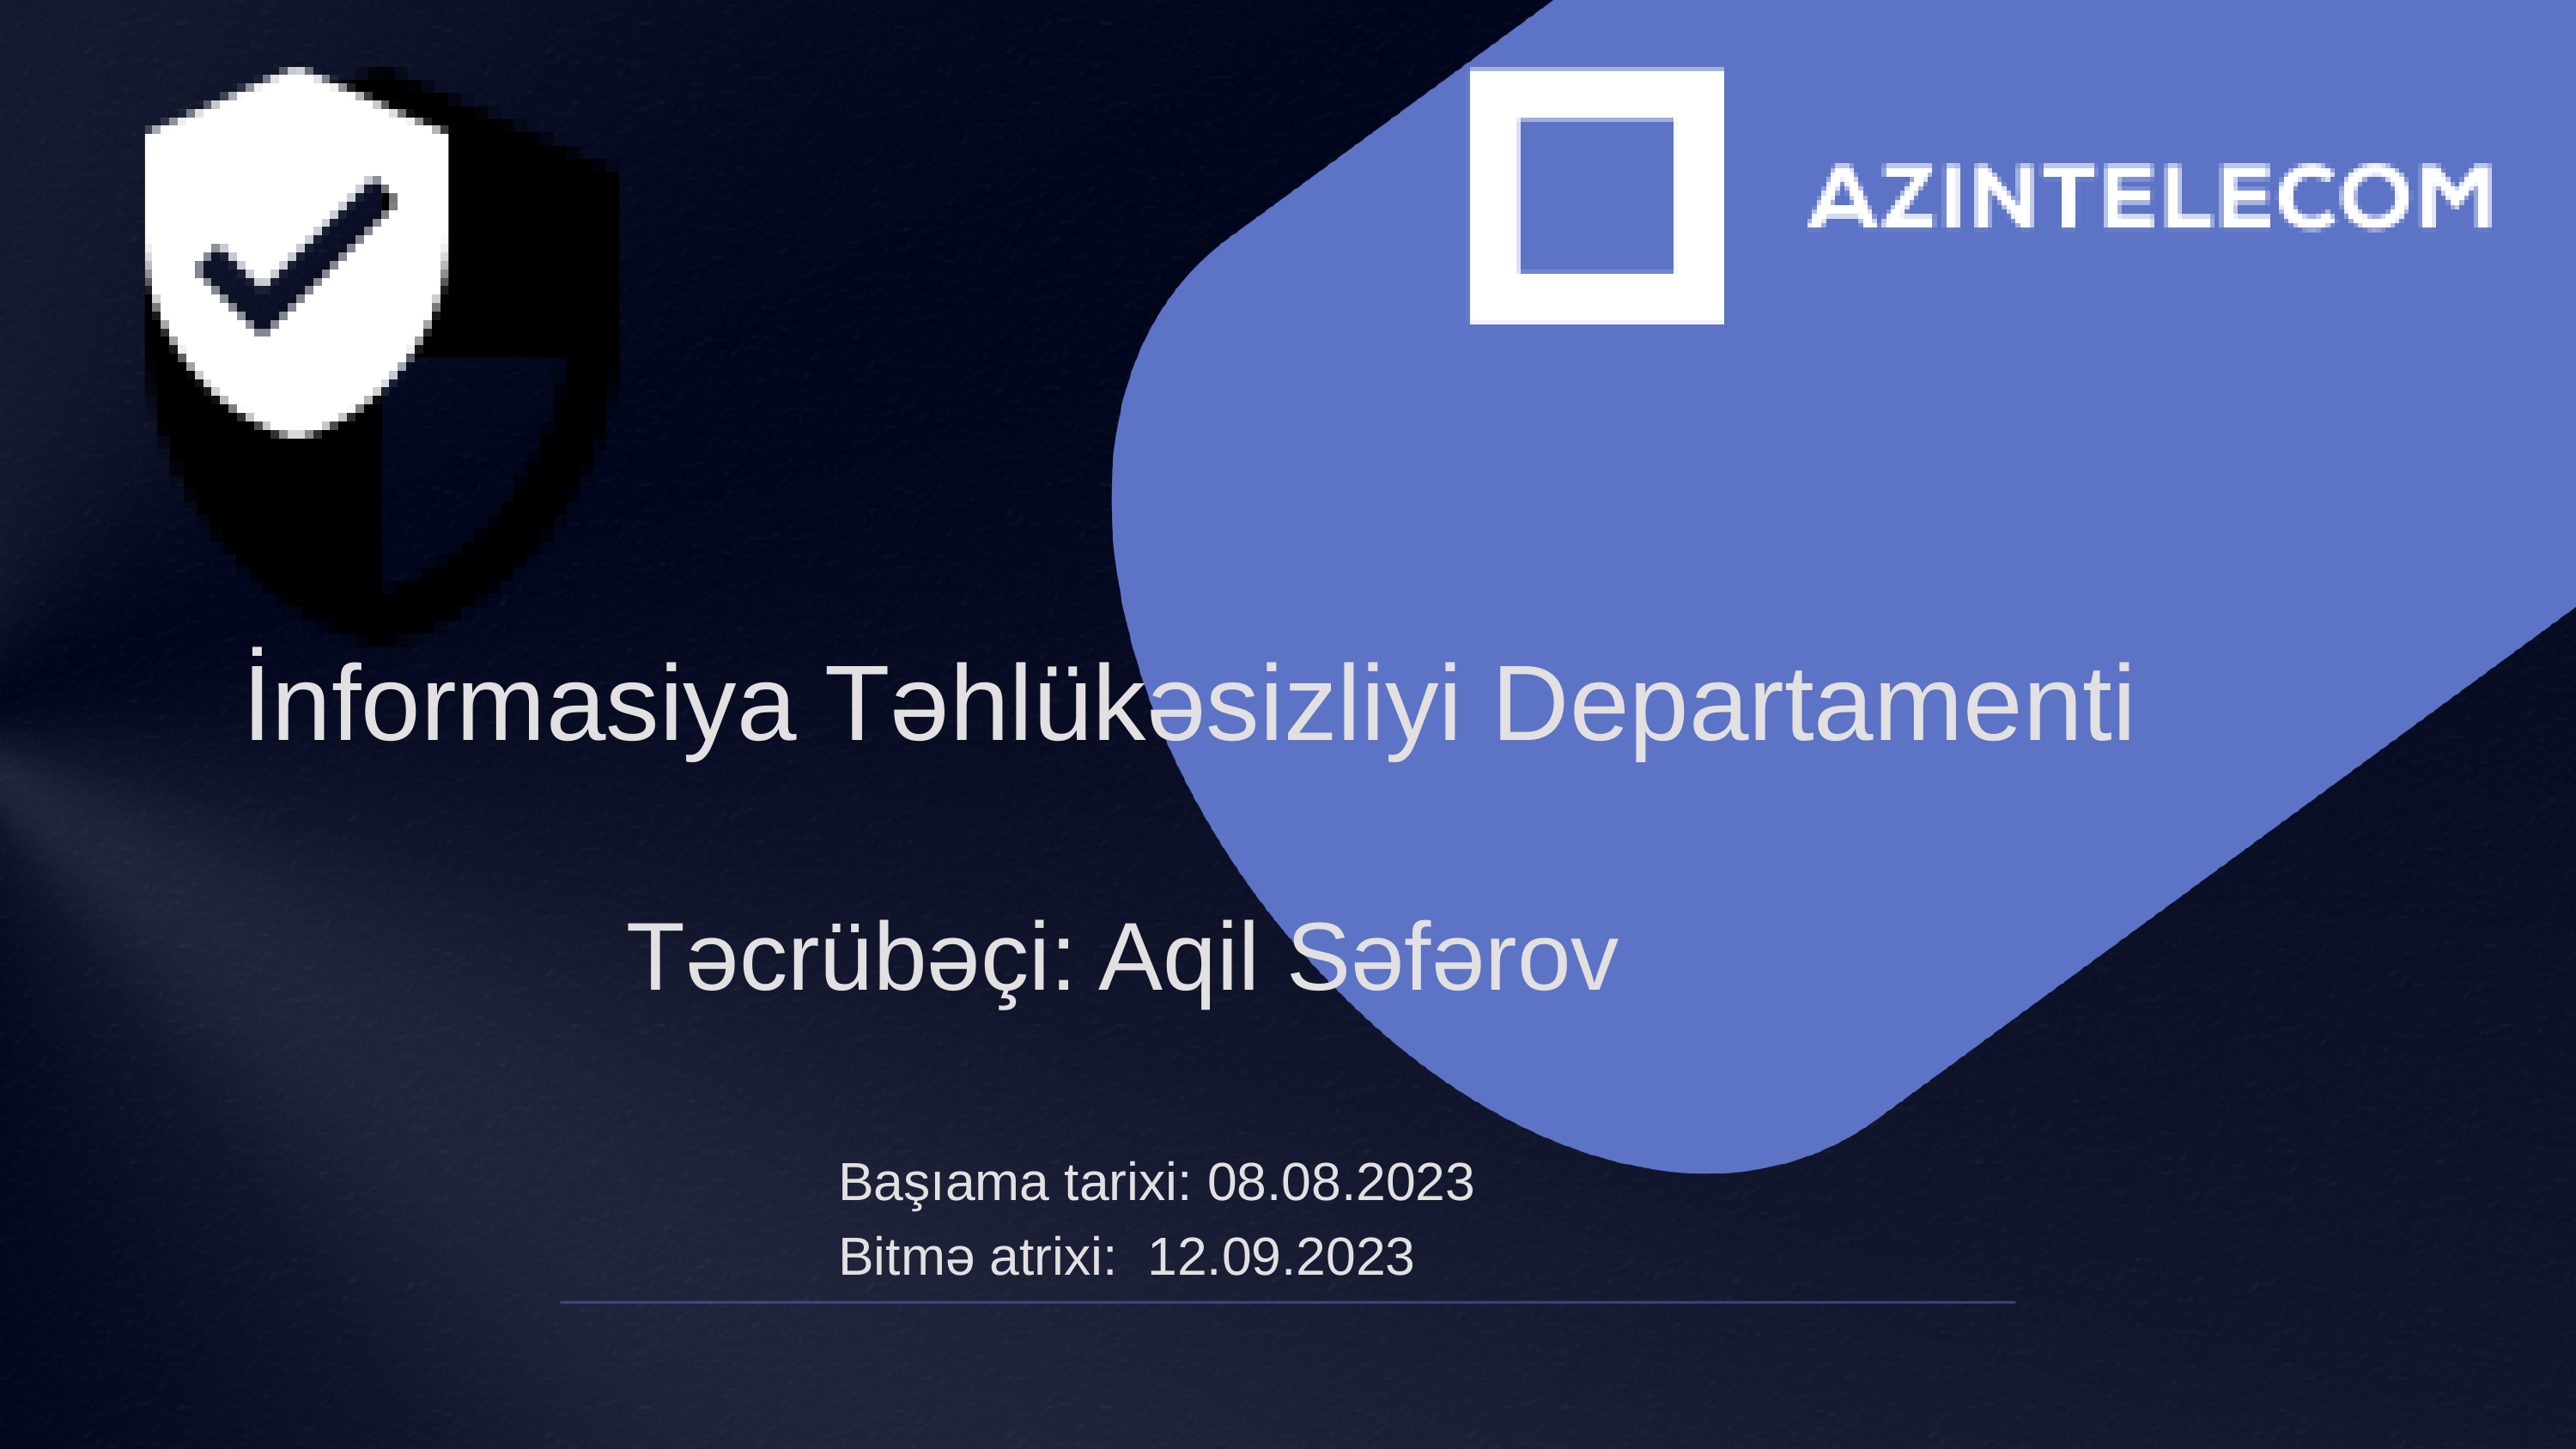

İnformasiya Təhlükəsizliyi Departamenti
Təcrübəçi: Aqil Səfərov
Başıama tarixi: 08.08.2023
Bitmə atrixi:  12.09.2023